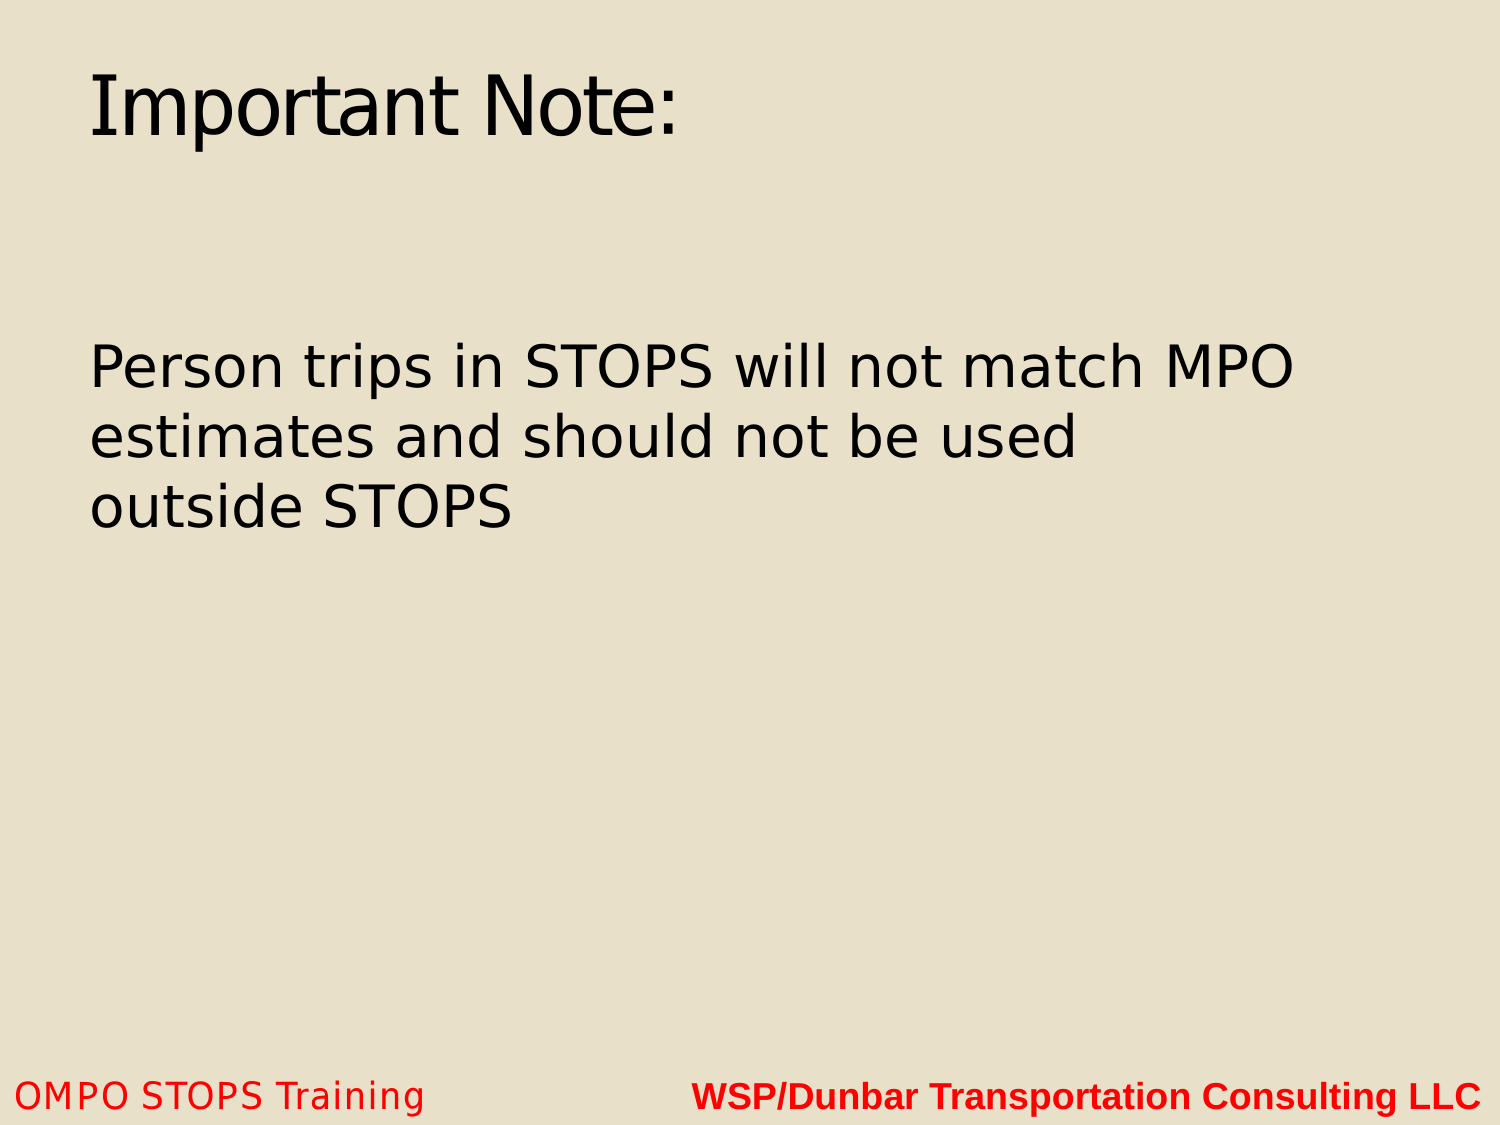

# Important Note:
Person trips in STOPS will not match MPO estimates and should not be used outside STOPS

OMPO STOPS Training                        WSP/Dunbar Transportation Consulting LLC